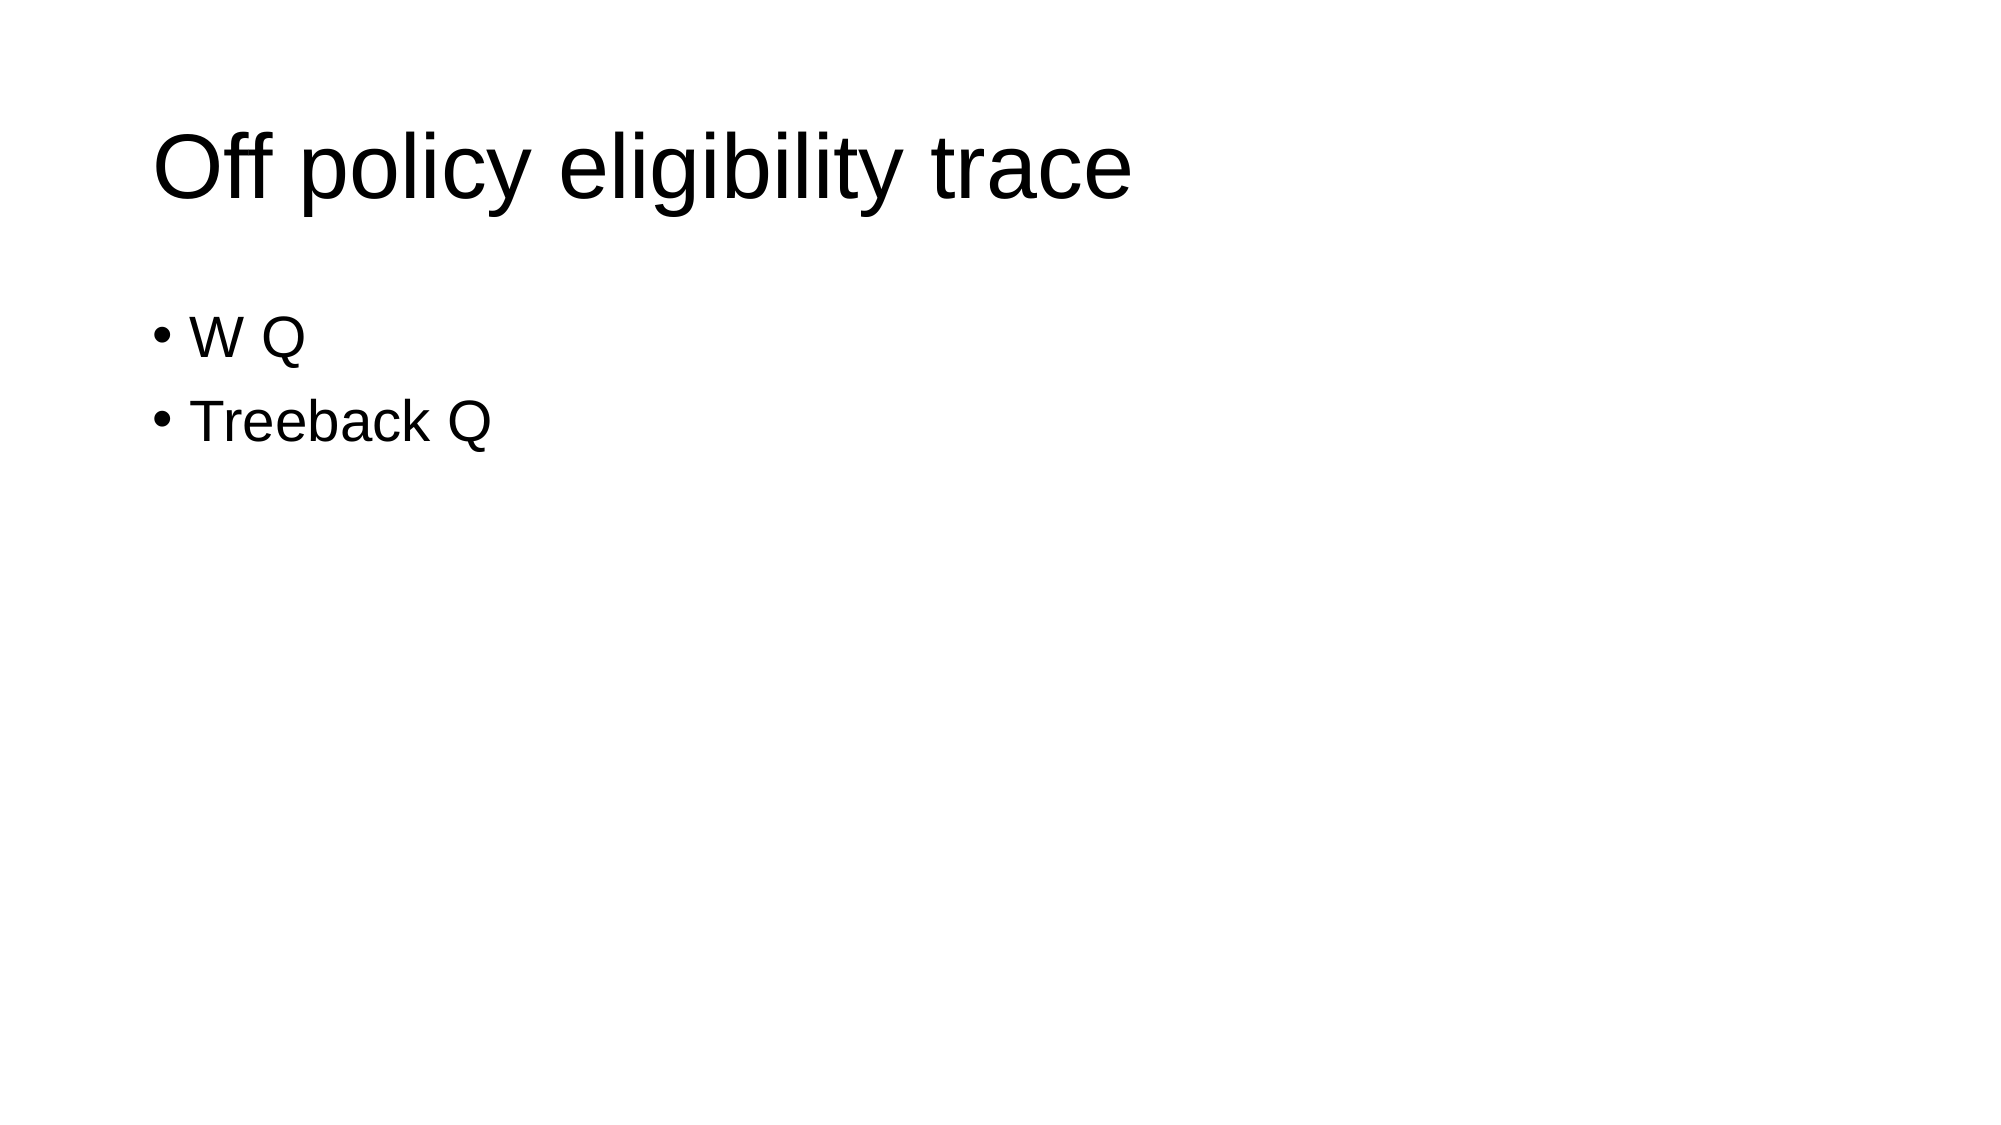

# Off policy eligibility trace
W Q
Treeback Q